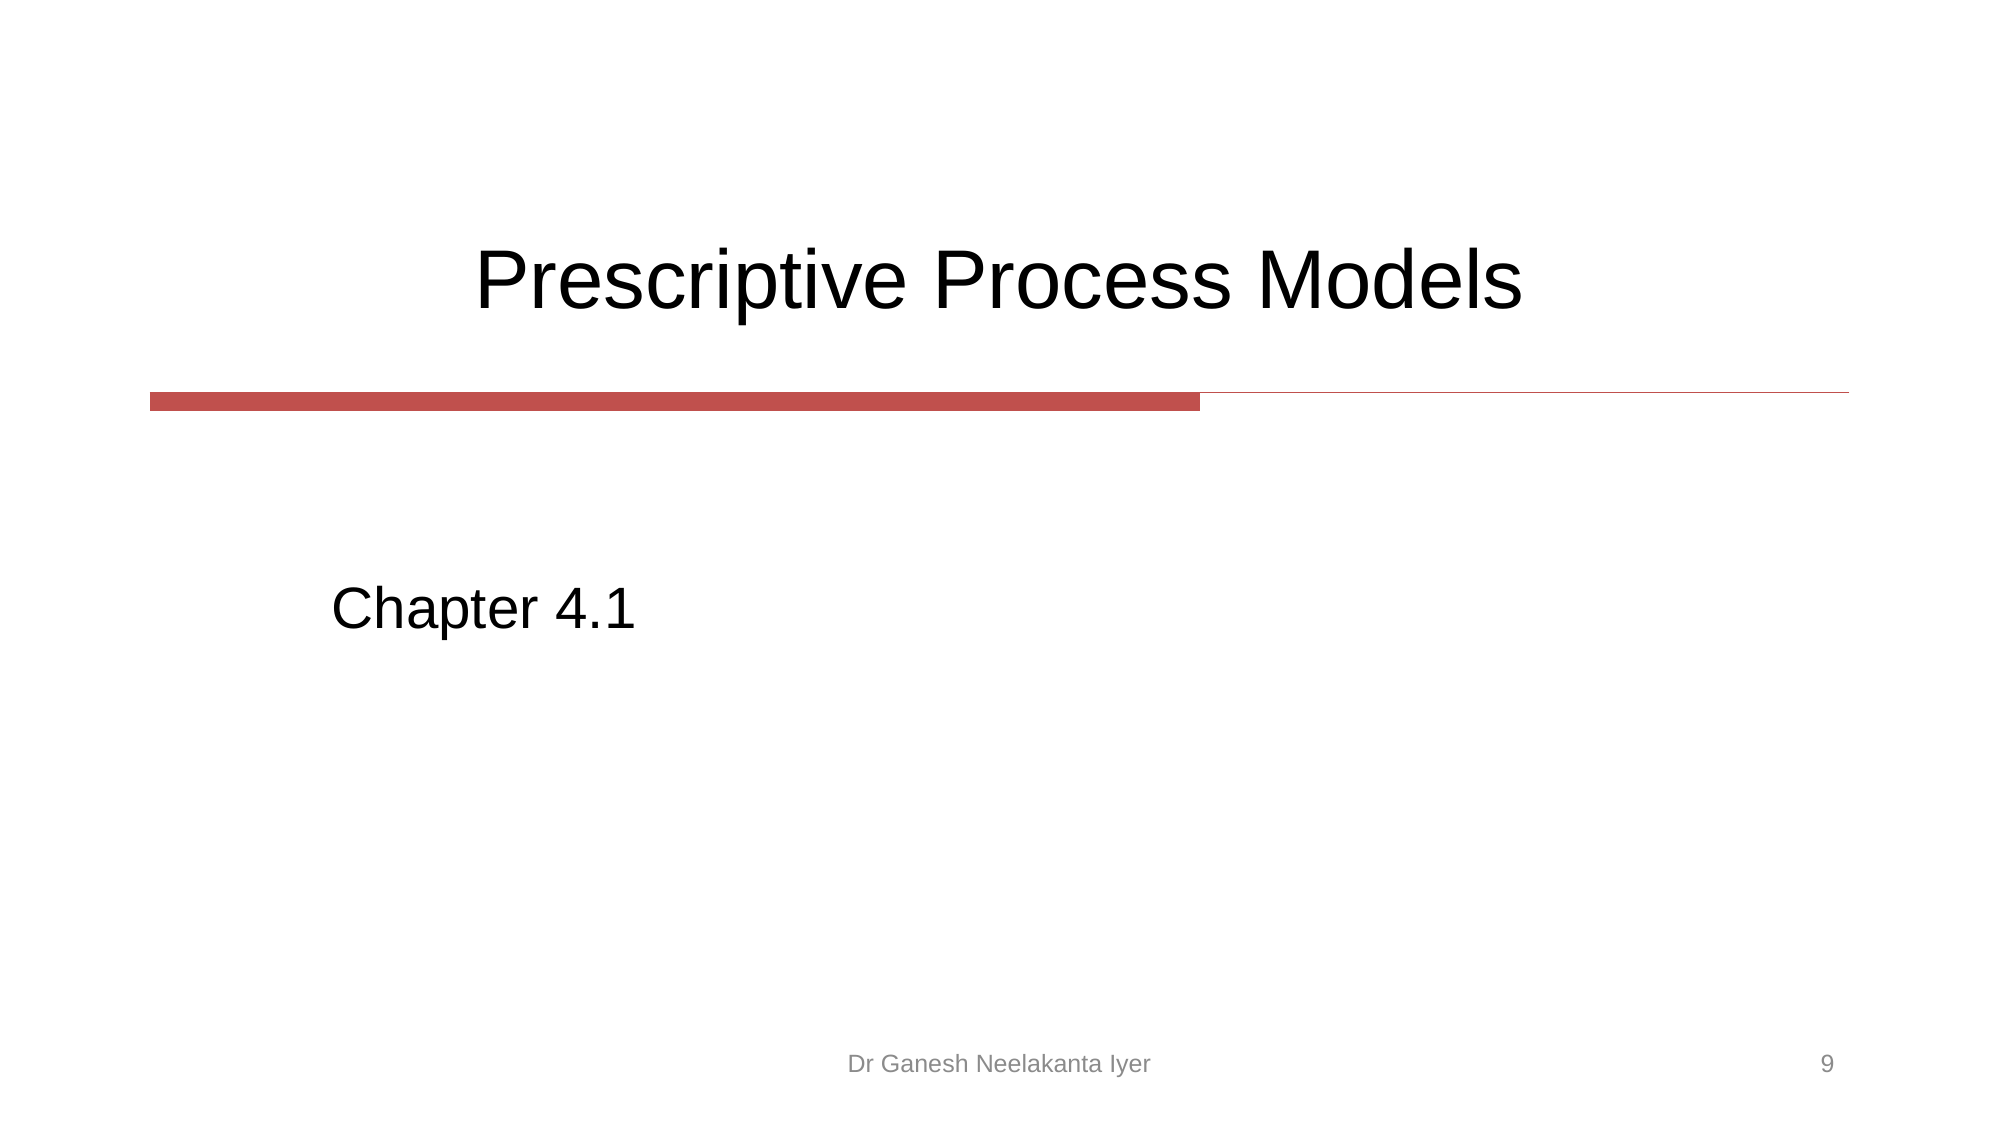

# Prescriptive Process Models
Chapter 4.1
Dr Ganesh Neelakanta Iyer
9